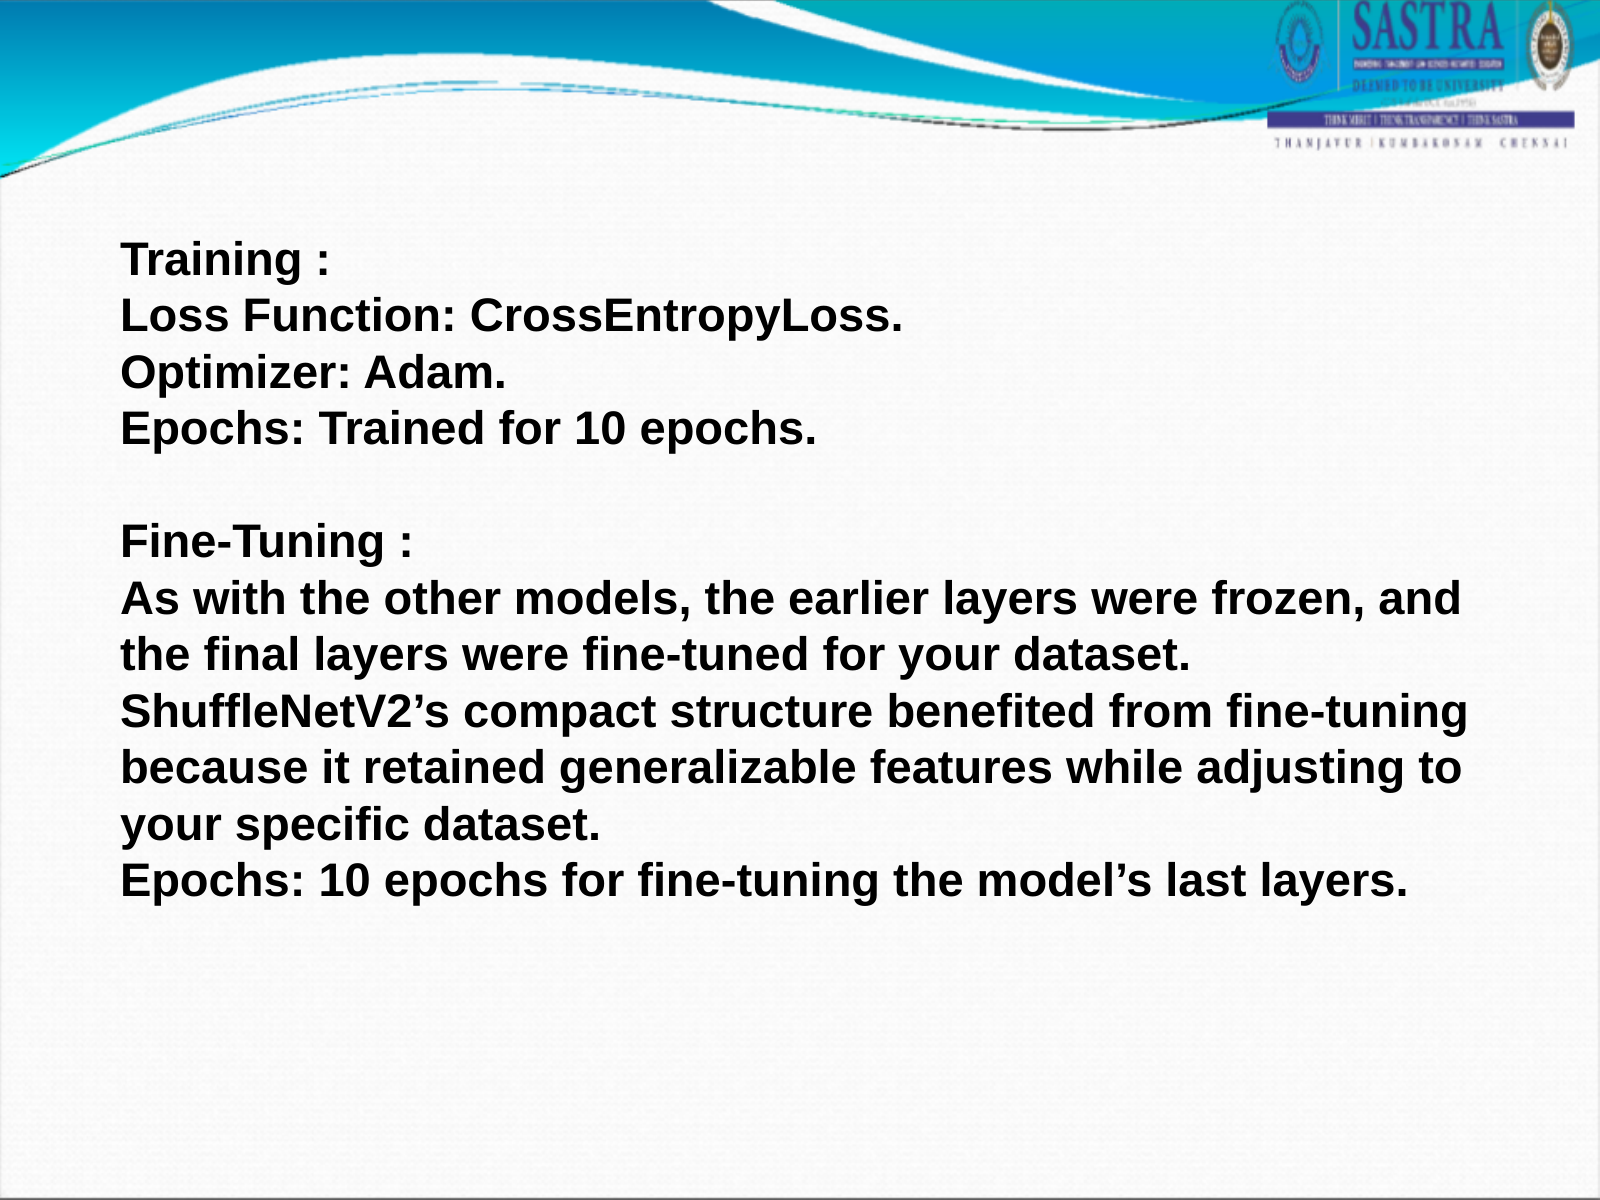

Training :
Loss Function: CrossEntropyLoss.
Optimizer: Adam.
Epochs: Trained for 10 epochs.

Fine-Tuning :
As with the other models, the earlier layers were frozen, and the final layers were fine-tuned for your dataset.
ShuffleNetV2’s compact structure benefited from fine-tuning because it retained generalizable features while adjusting to your specific dataset.
Epochs: 10 epochs for fine-tuning the model’s last layers.